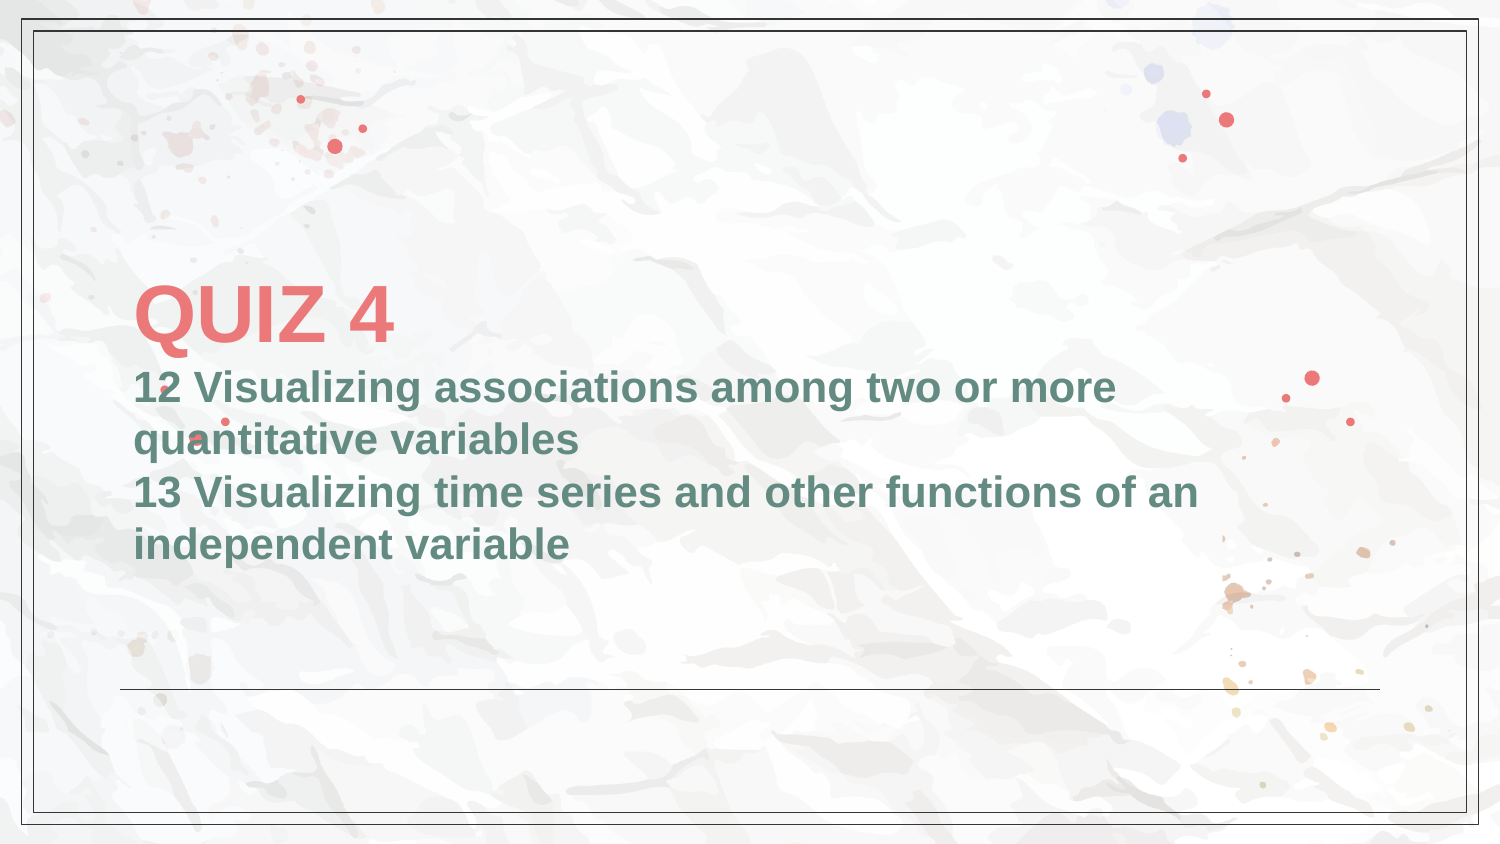

# QUIZ 4
12 Visualizing associations among two or more quantitative variables
13 Visualizing time series and other functions of an independent variable